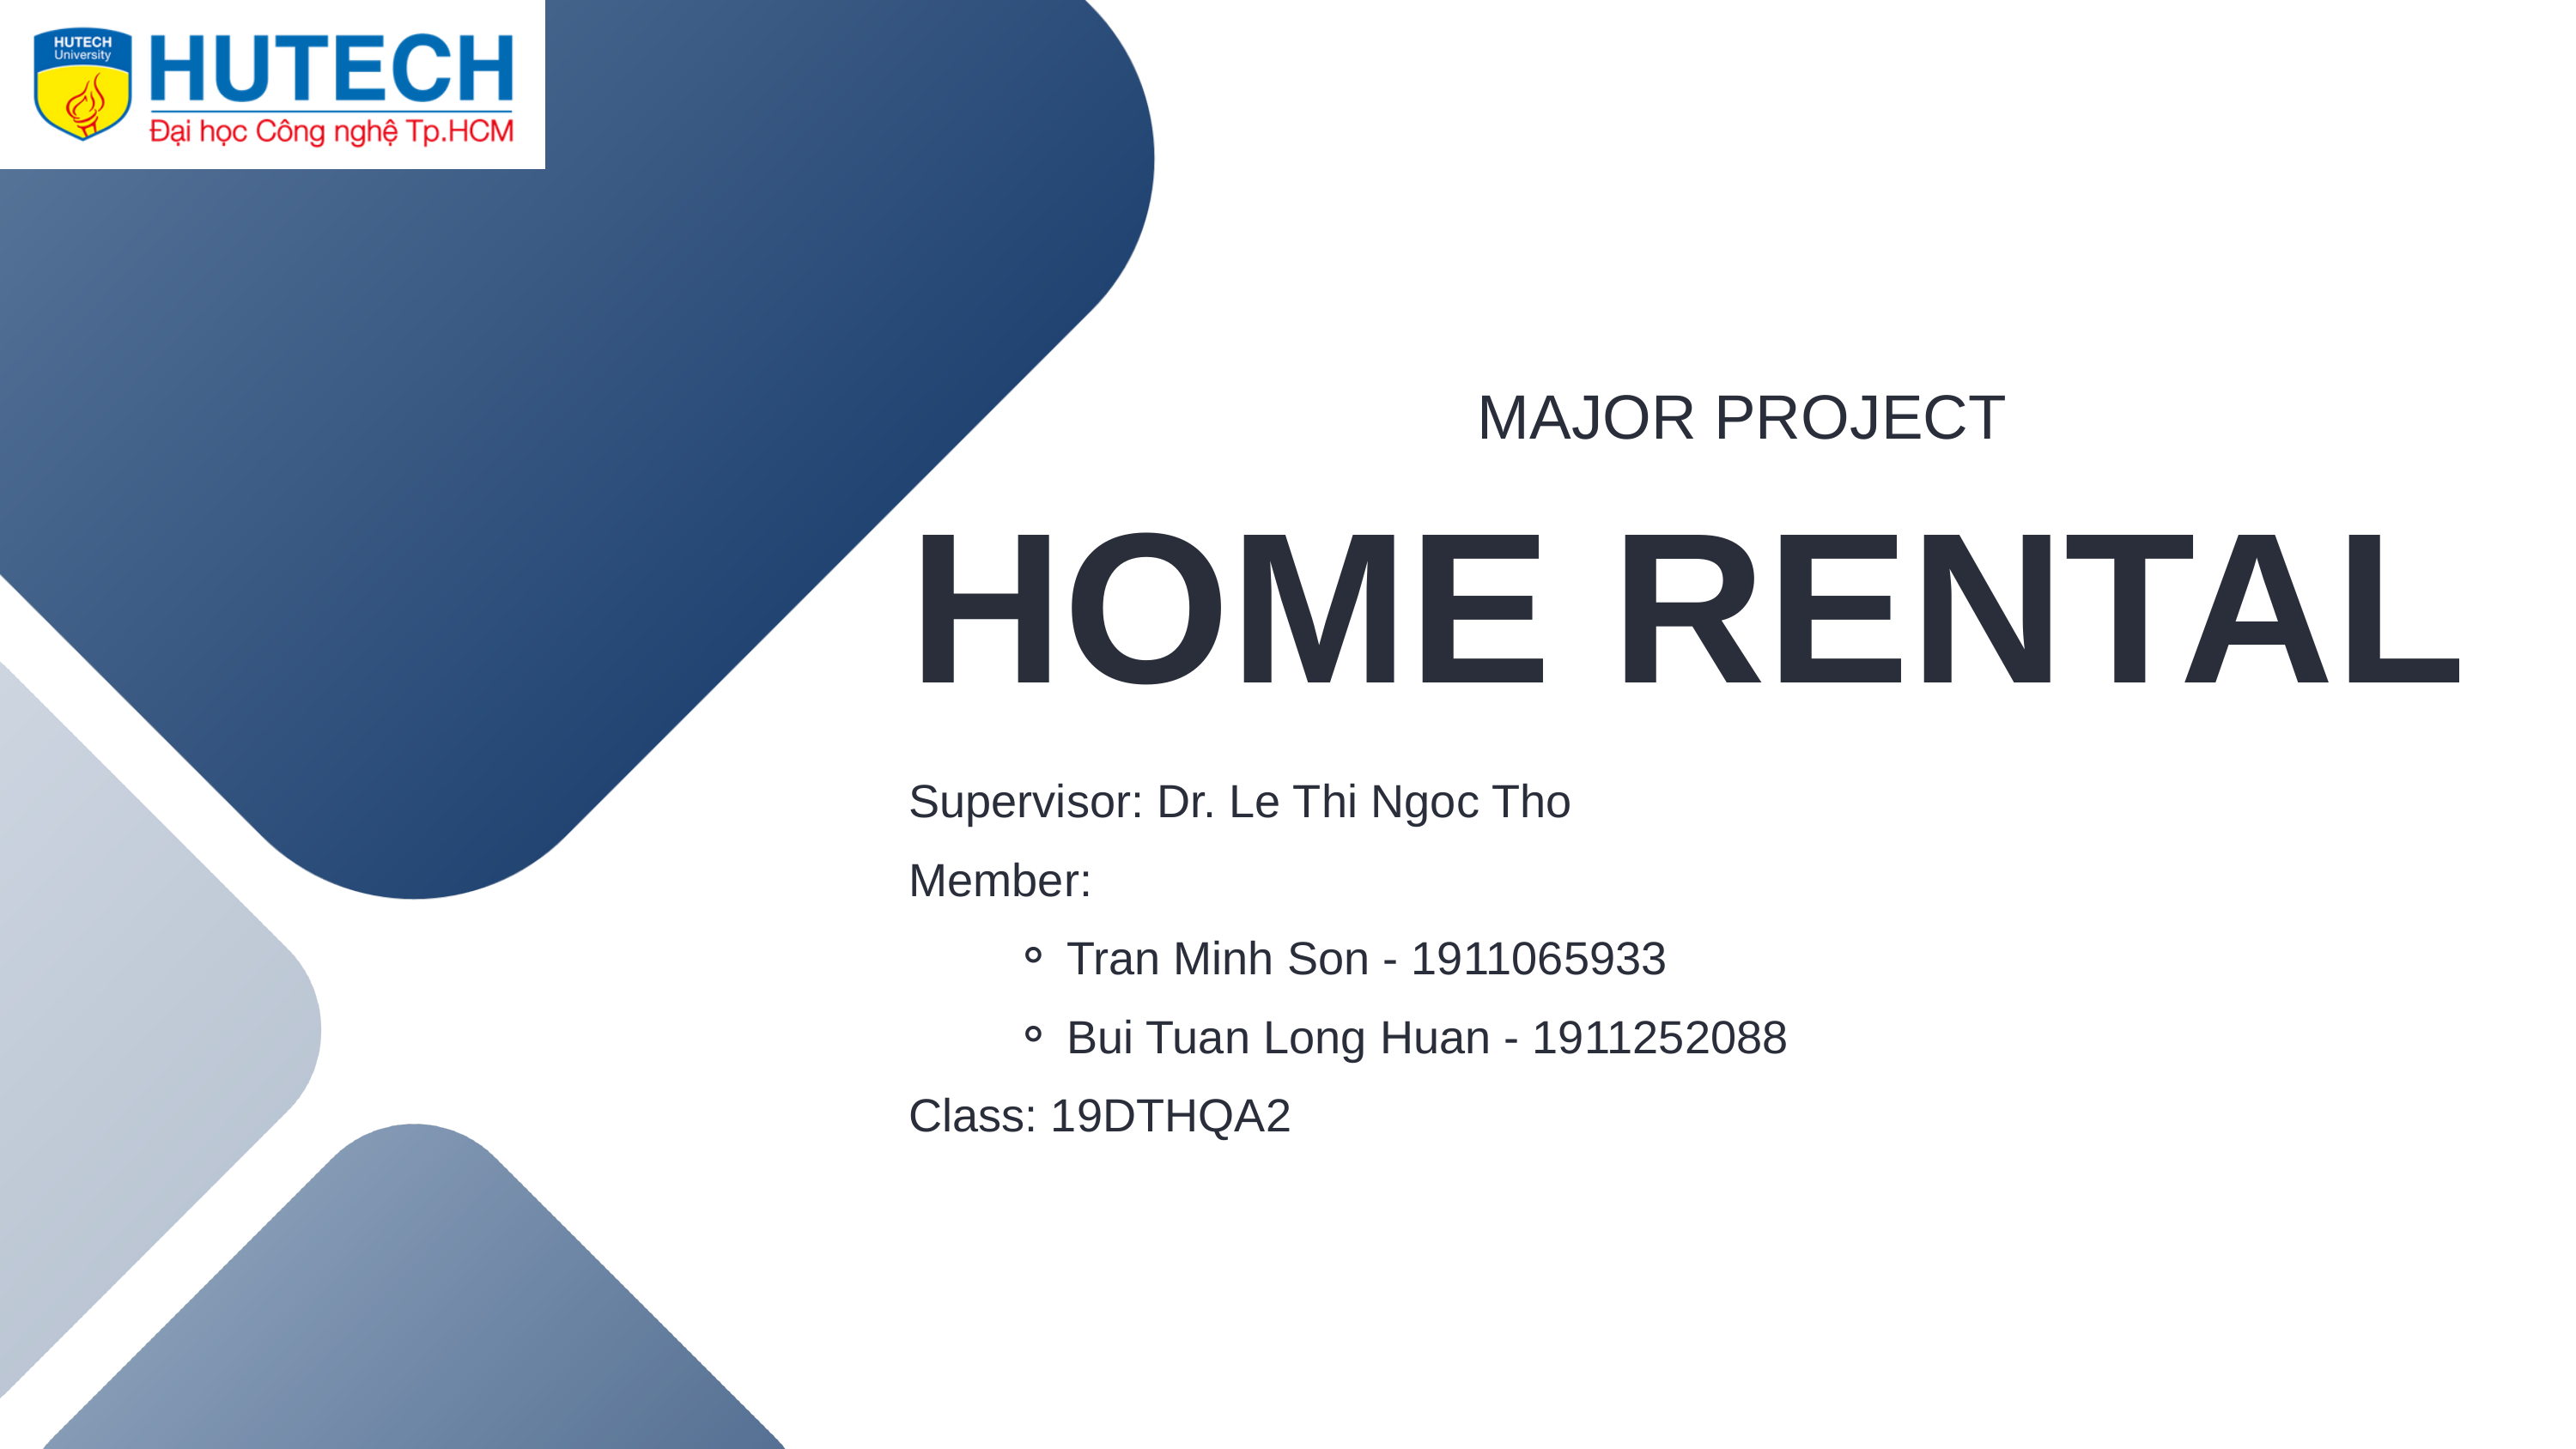

MAJOR PROJECT
HOME RENTAL

Supervisor: Dr. Le Thi Ngoc Tho
Member:
Tran Minh Son - 1911065933
Bui Tuan Long Huan - 1911252088
Class: 19DTHQA2